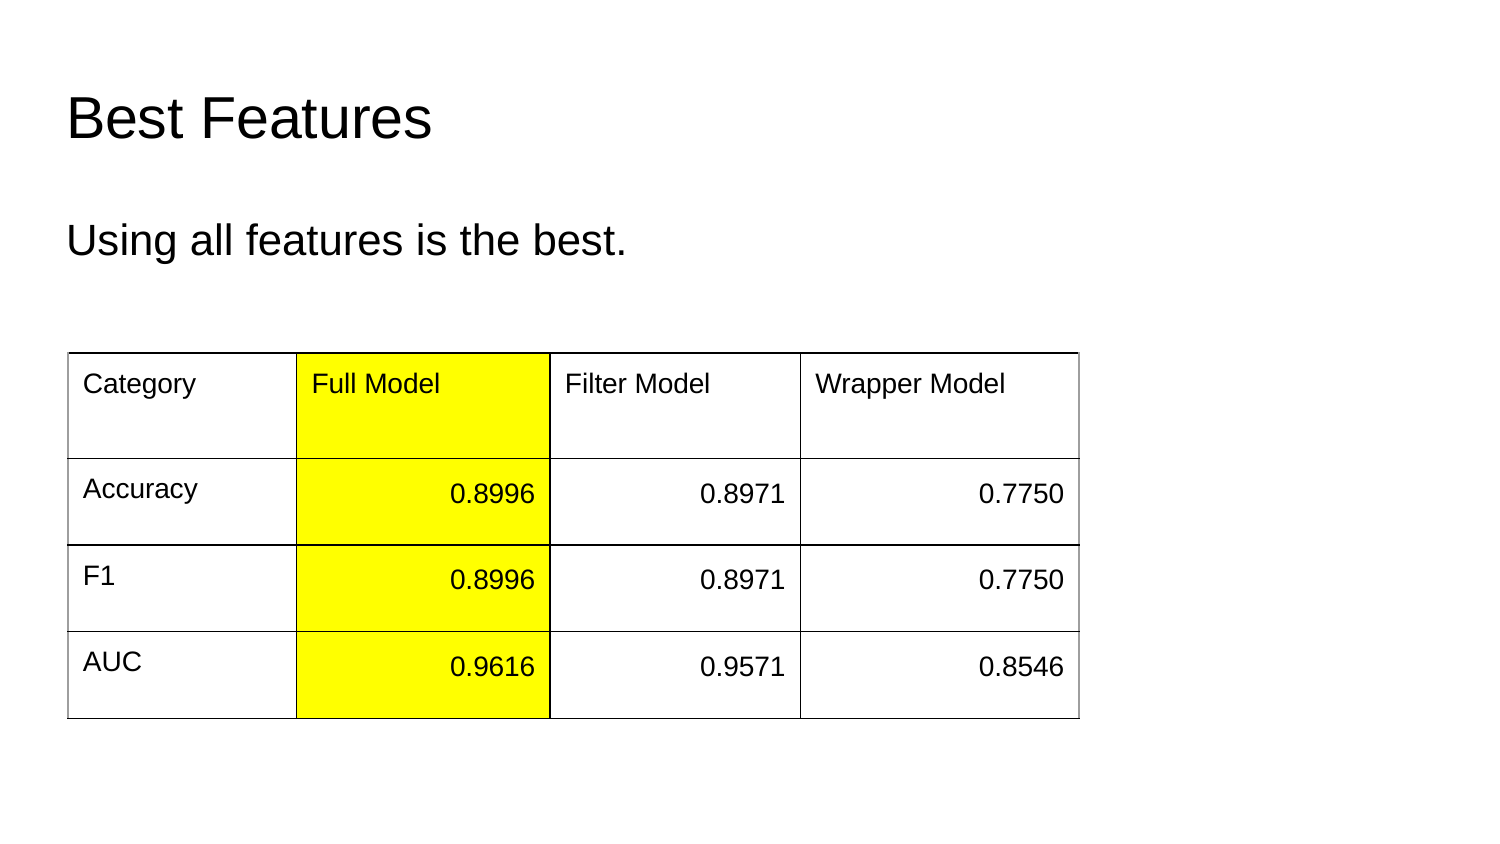

# Best Features
Using all features is the best.
| Category | Full Model | Filter Model | Wrapper Model |
| --- | --- | --- | --- |
| Accuracy | 0.8996 | 0.8971 | 0.7750 |
| F1 | 0.8996 | 0.8971 | 0.7750 |
| AUC | 0.9616 | 0.9571 | 0.8546 |